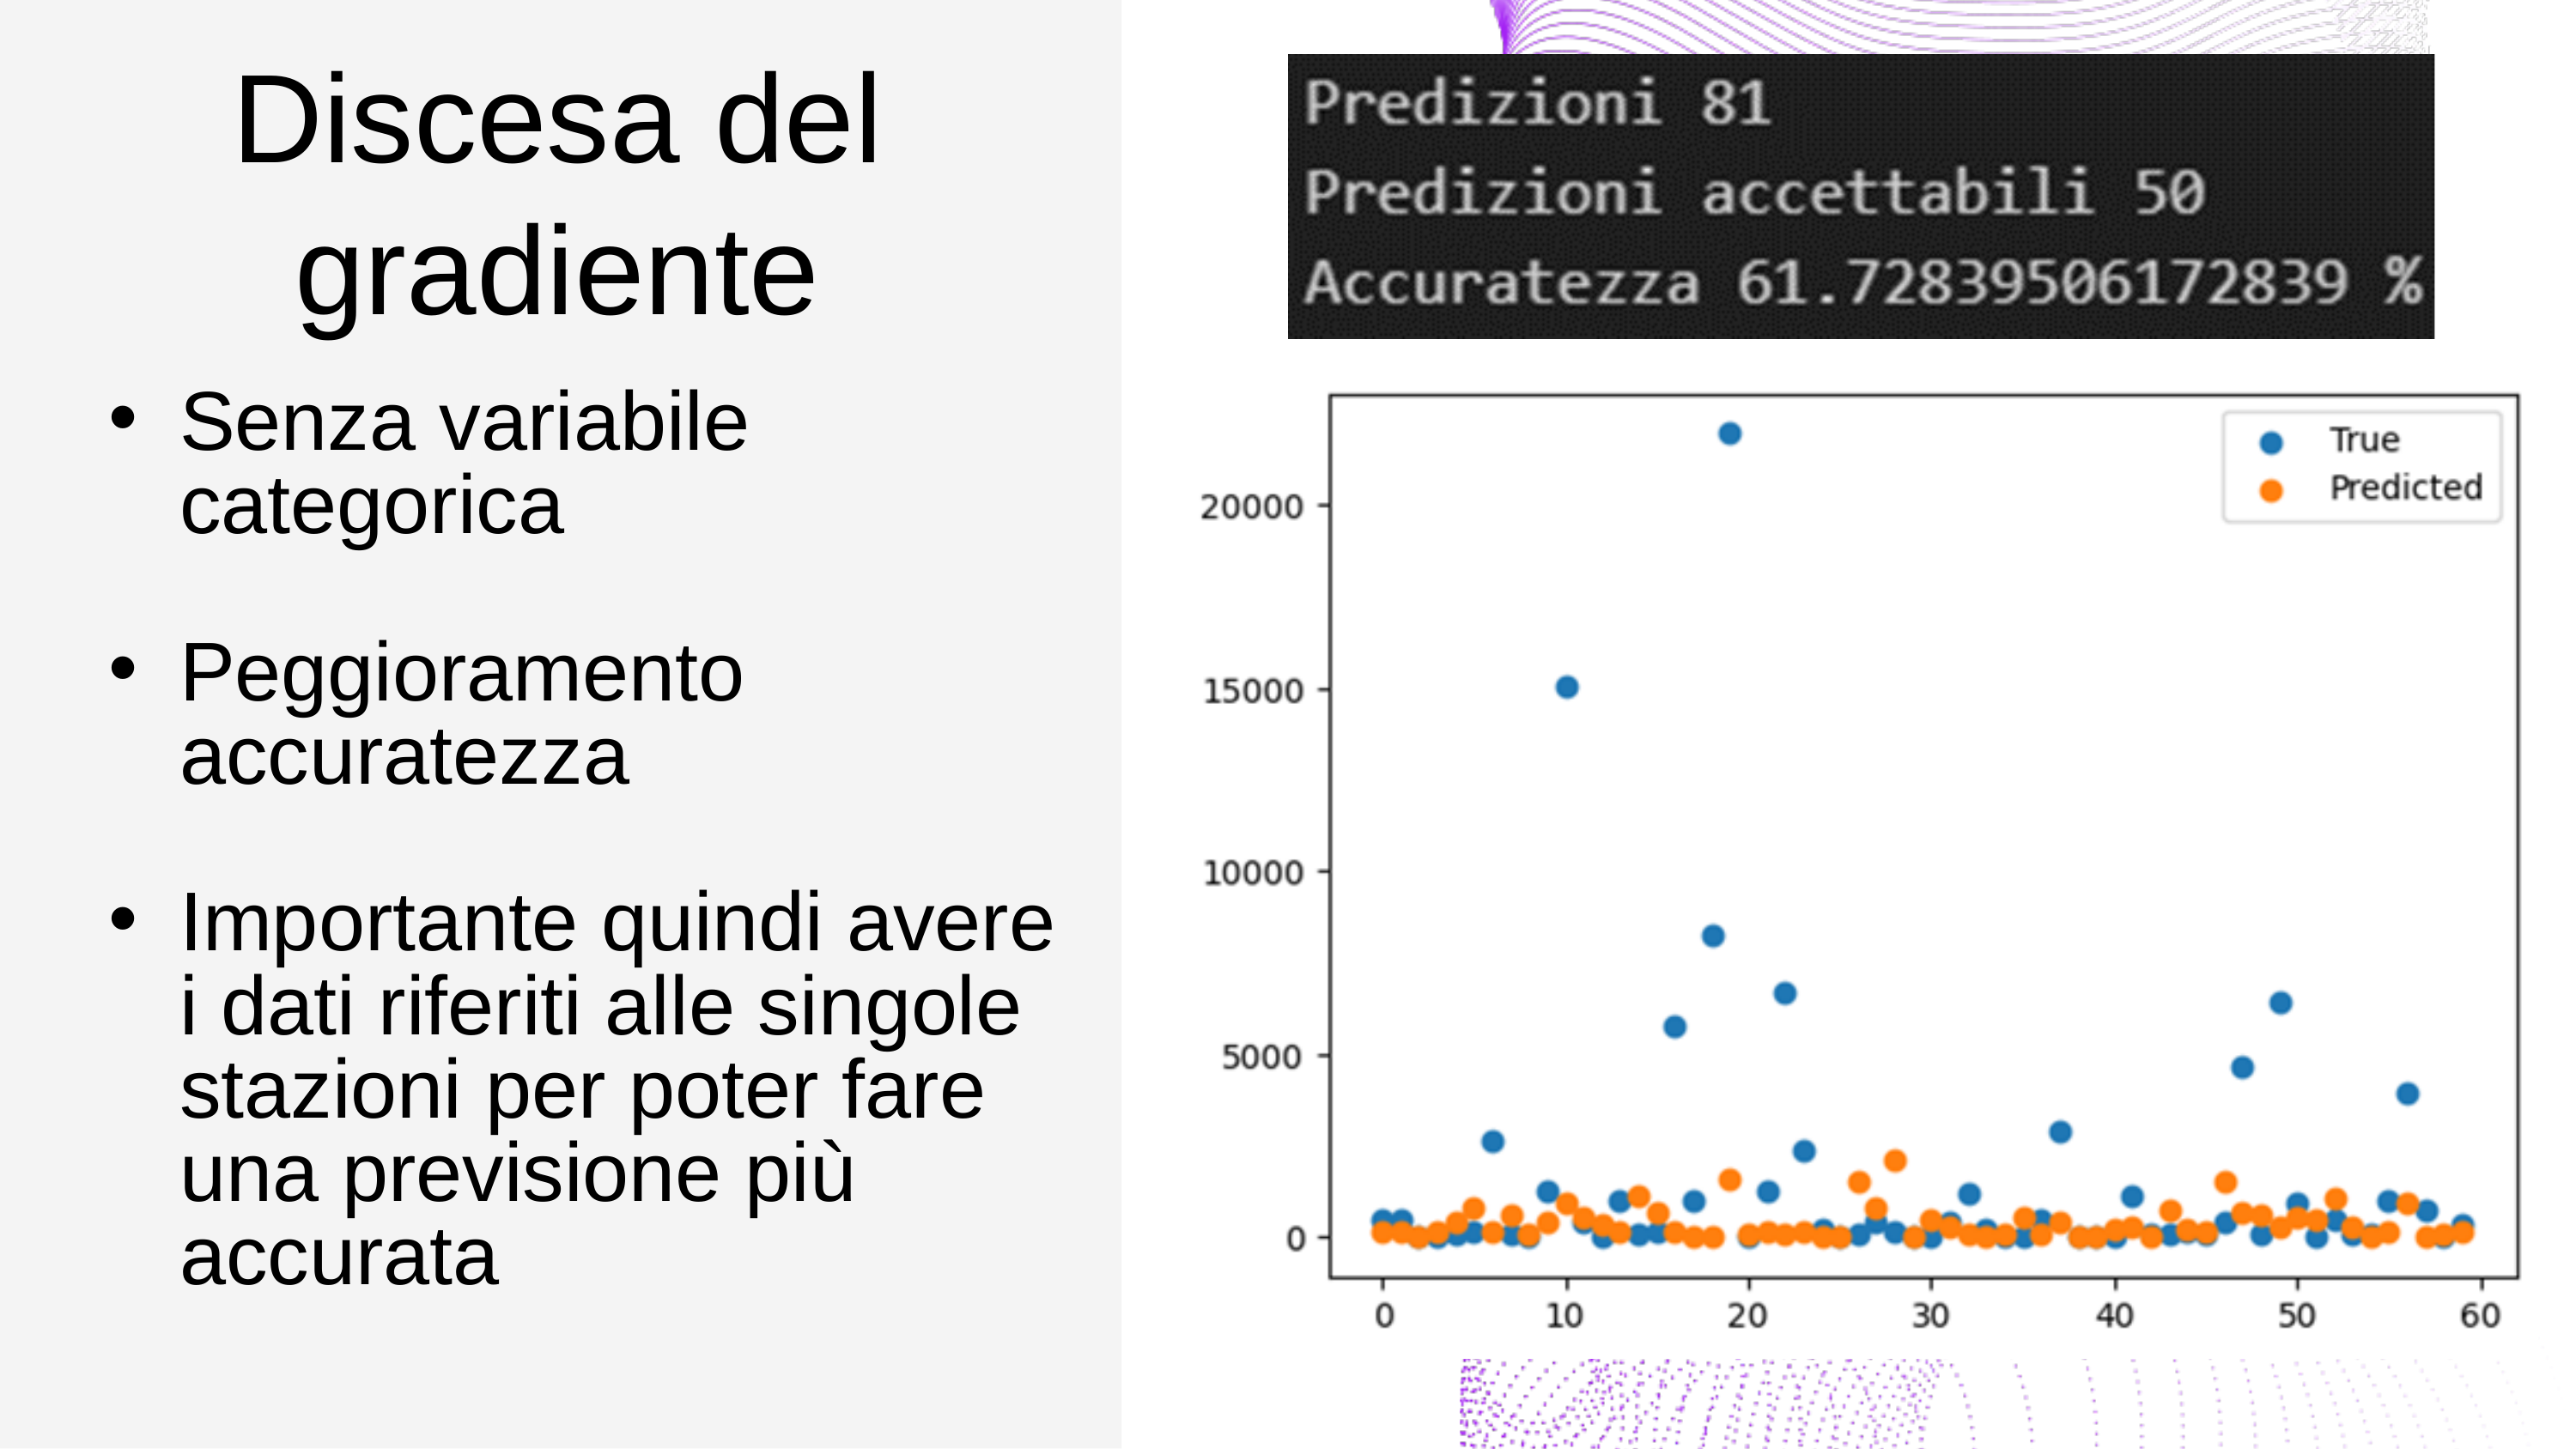

Discesa del gradiente

Senza variabile categorica

Peggioramento accuratezza

Importante quindi avere i dati riferiti alle singole stazioni per poter fare una previsione più accurata